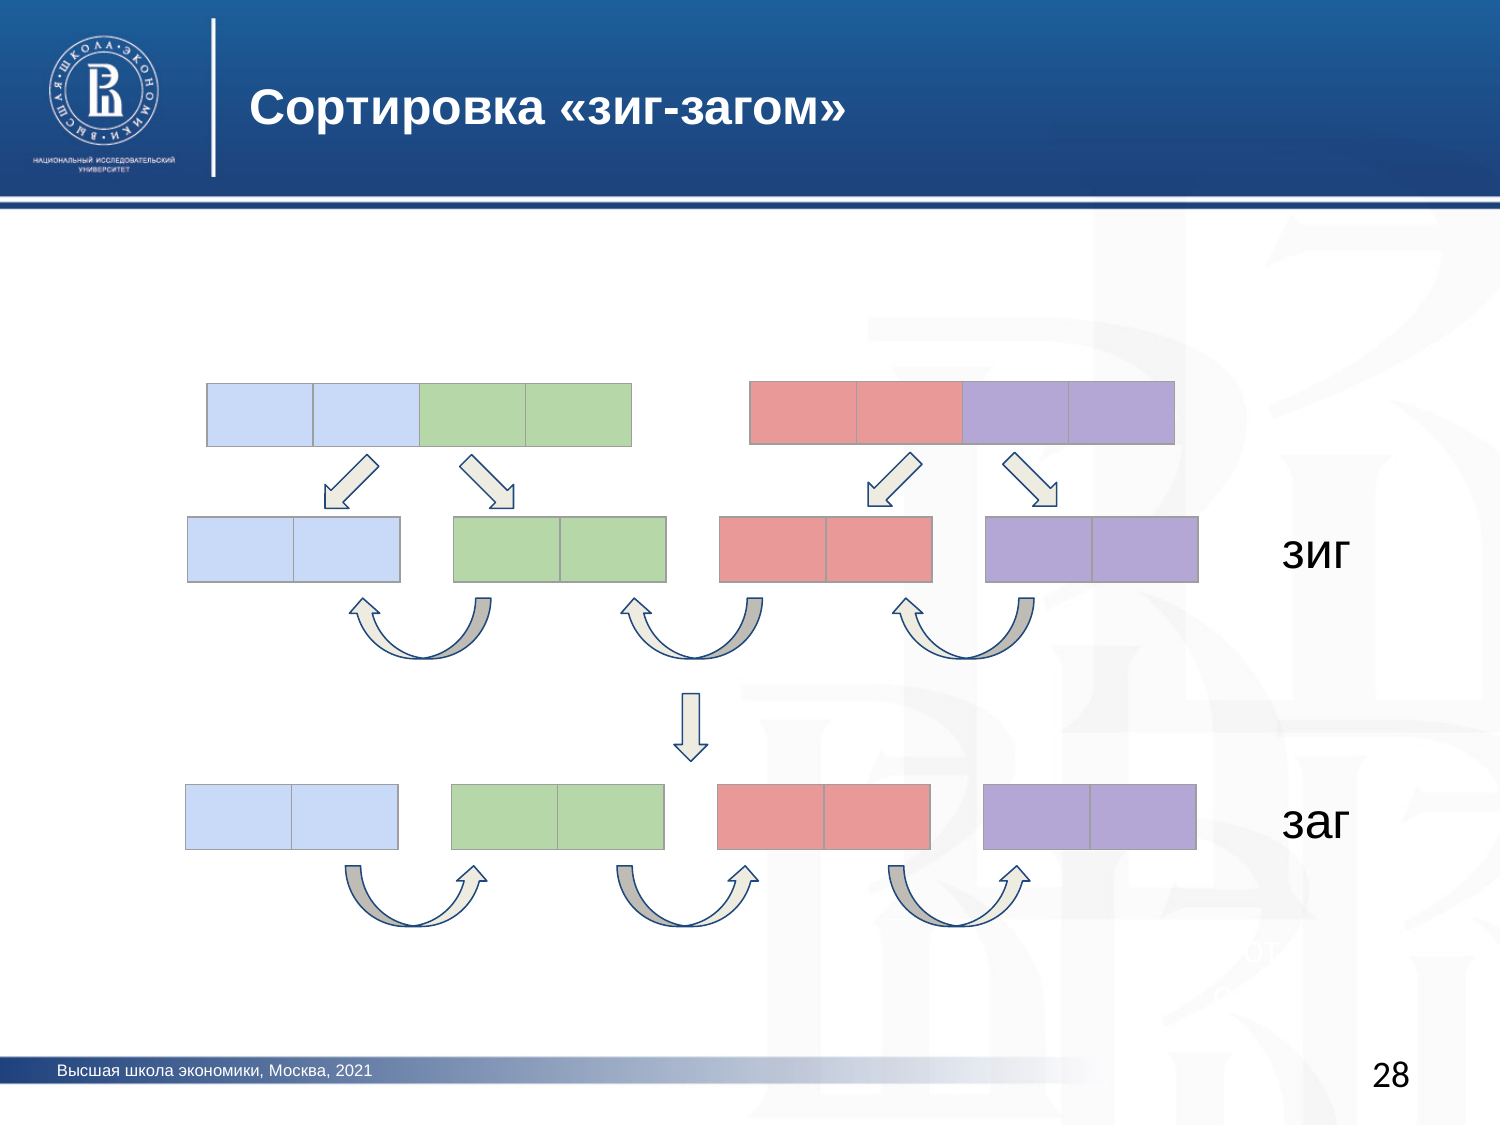

Сортировка «зиг-загом»
|  |  |  |  |
| --- | --- | --- | --- |
|  |  |  |  |
| --- | --- | --- | --- |

фото
зиг
|  |  |
| --- | --- |
|  |  |
| --- | --- |
|  |  |
| --- | --- |
|  |  |
| --- | --- |

заг
|  |  |
| --- | --- |
|  |  |
| --- | --- |
|  |  |
| --- | --- |
|  |  |
| --- | --- |

фото
28
Высшая школа экономики, Москва, 2021